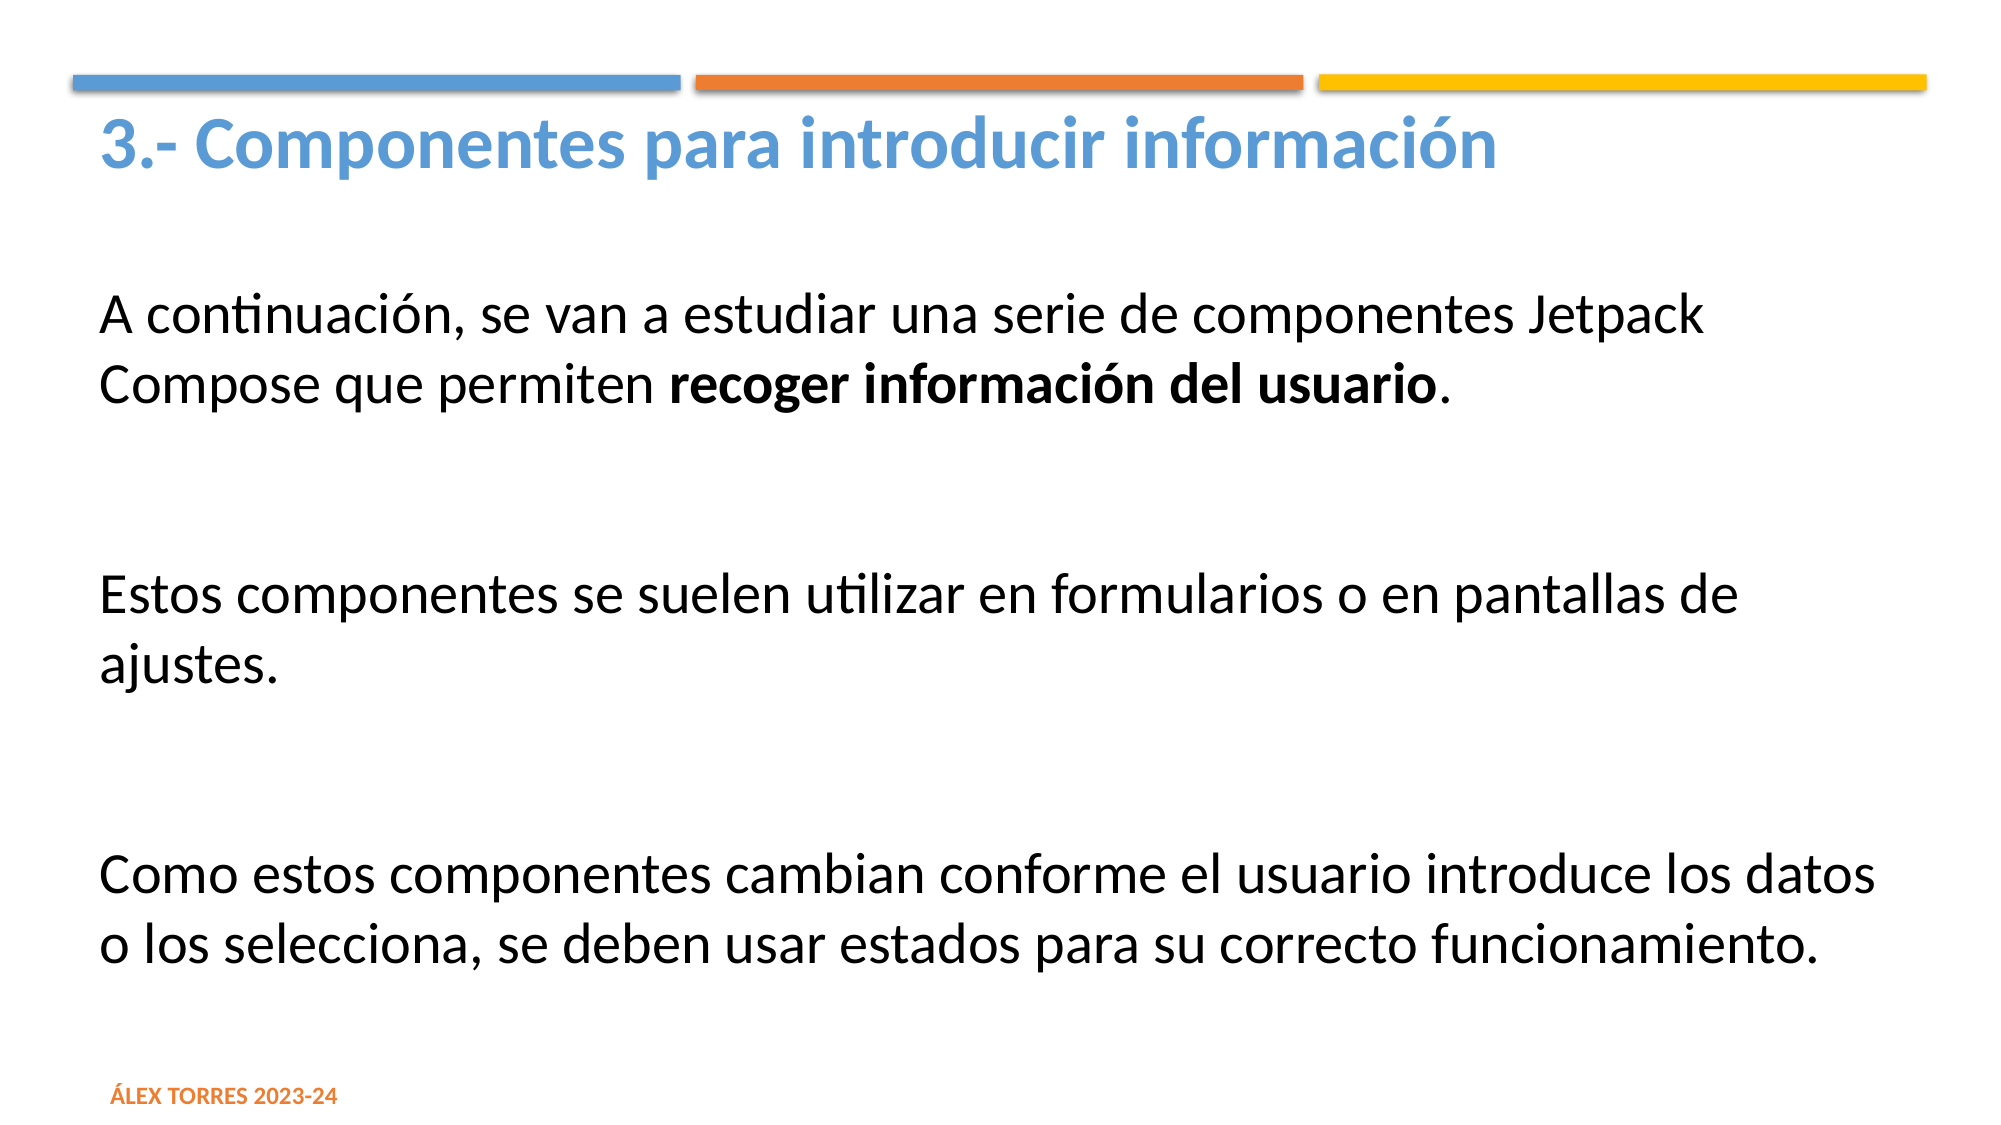

3.- Componentes para introducir información

A continuación, se van a estudiar una serie de componentes Jetpack Compose que permiten recoger información del usuario.

Estos componentes se suelen utilizar en formularios o en pantallas de ajustes.

Como estos componentes cambian conforme el usuario introduce los datos o los selecciona, se deben usar estados para su correcto funcionamiento.